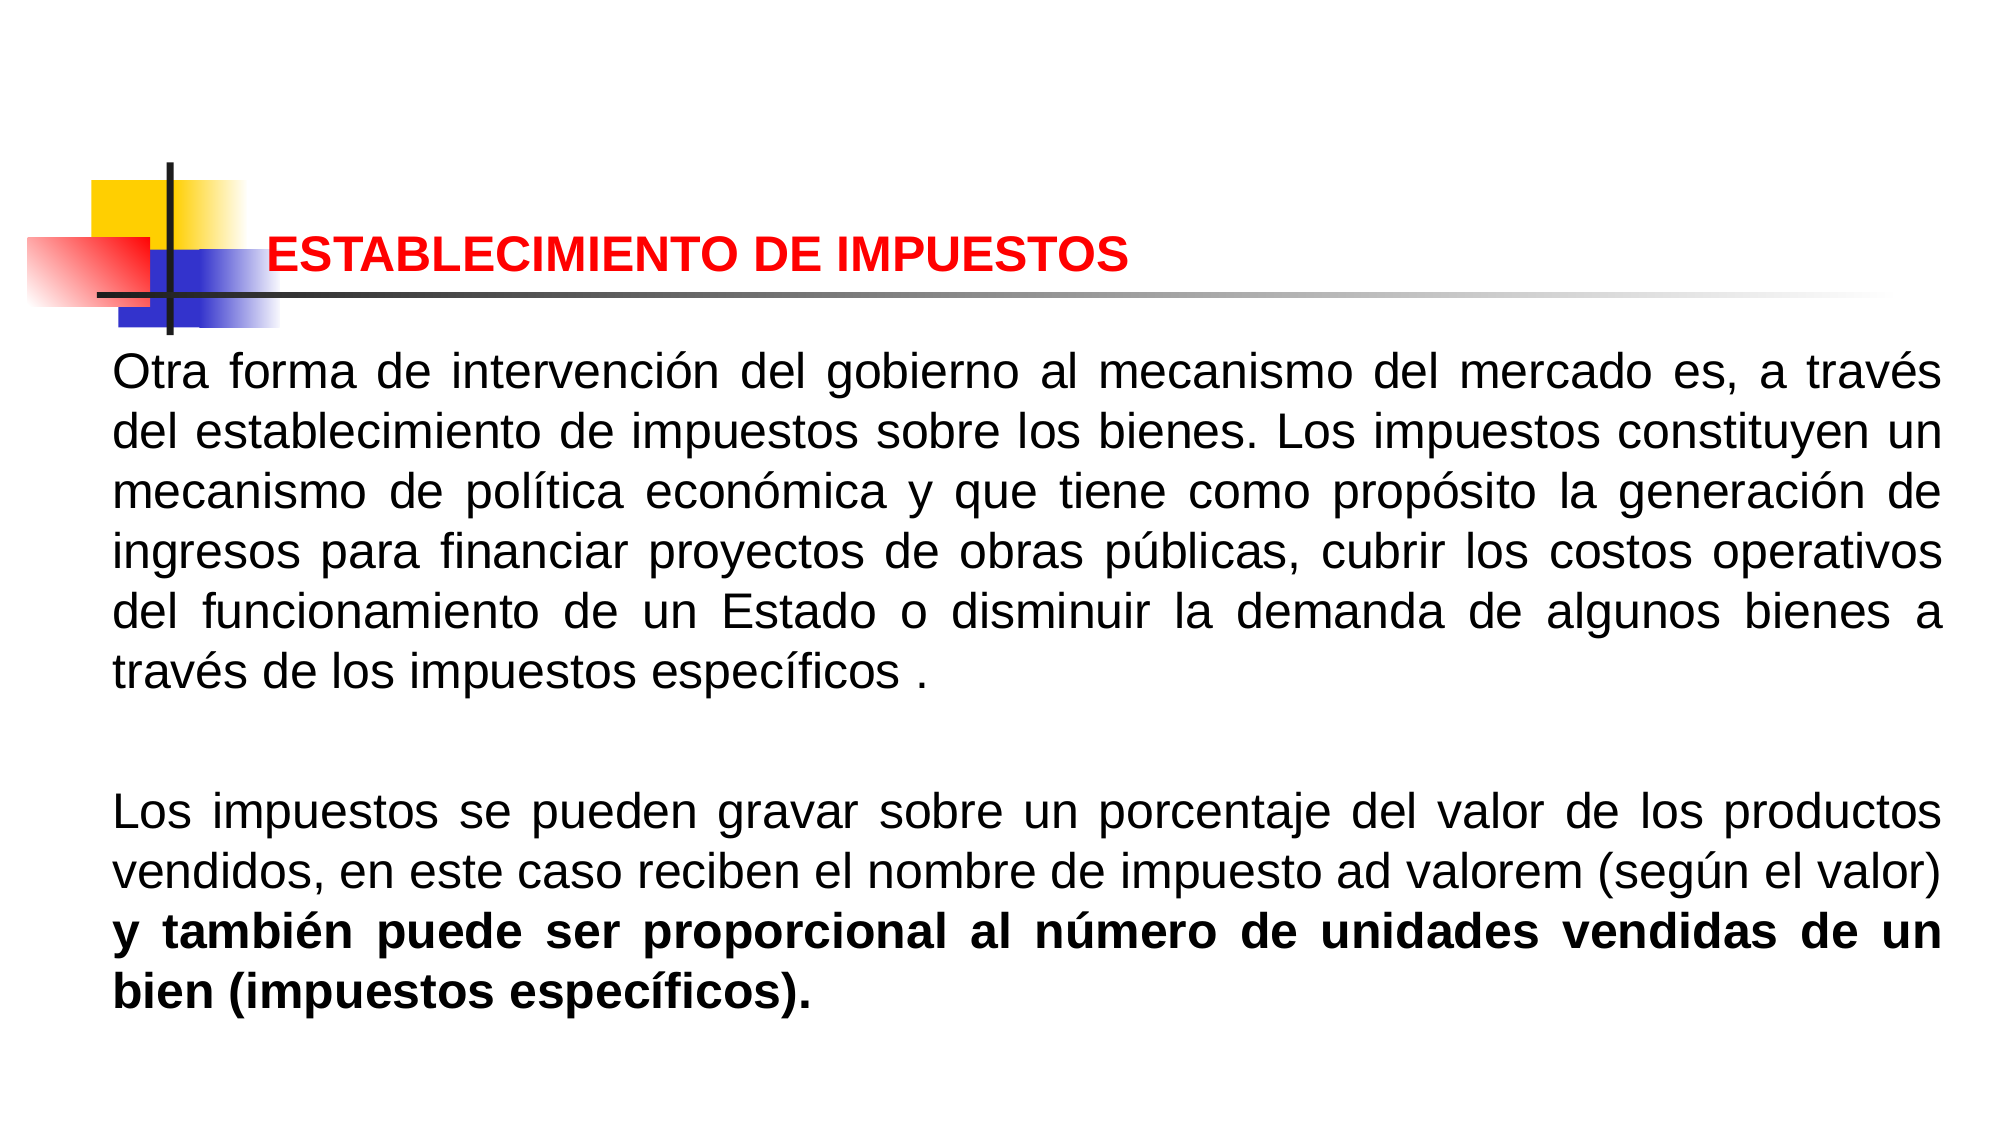

# ESTABLECIMIENTO DE IMPUESTOS
Otra forma de intervención del gobierno al mecanismo del mercado es, a través del establecimiento de impuestos sobre los bienes. Los impuestos constituyen un mecanismo de política económica y que tiene como propósito la generación de ingresos para financiar proyectos de obras públicas, cubrir los costos operativos del funcionamiento de un Estado o disminuir la demanda de algunos bienes a través de los impuestos específicos .

Los impuestos se pueden gravar sobre un porcentaje del valor de los productos vendidos, en este caso reciben el nombre de impuesto ad valorem (según el valor) y también puede ser proporcional al número de unidades vendidas de un bien (impuestos específicos).